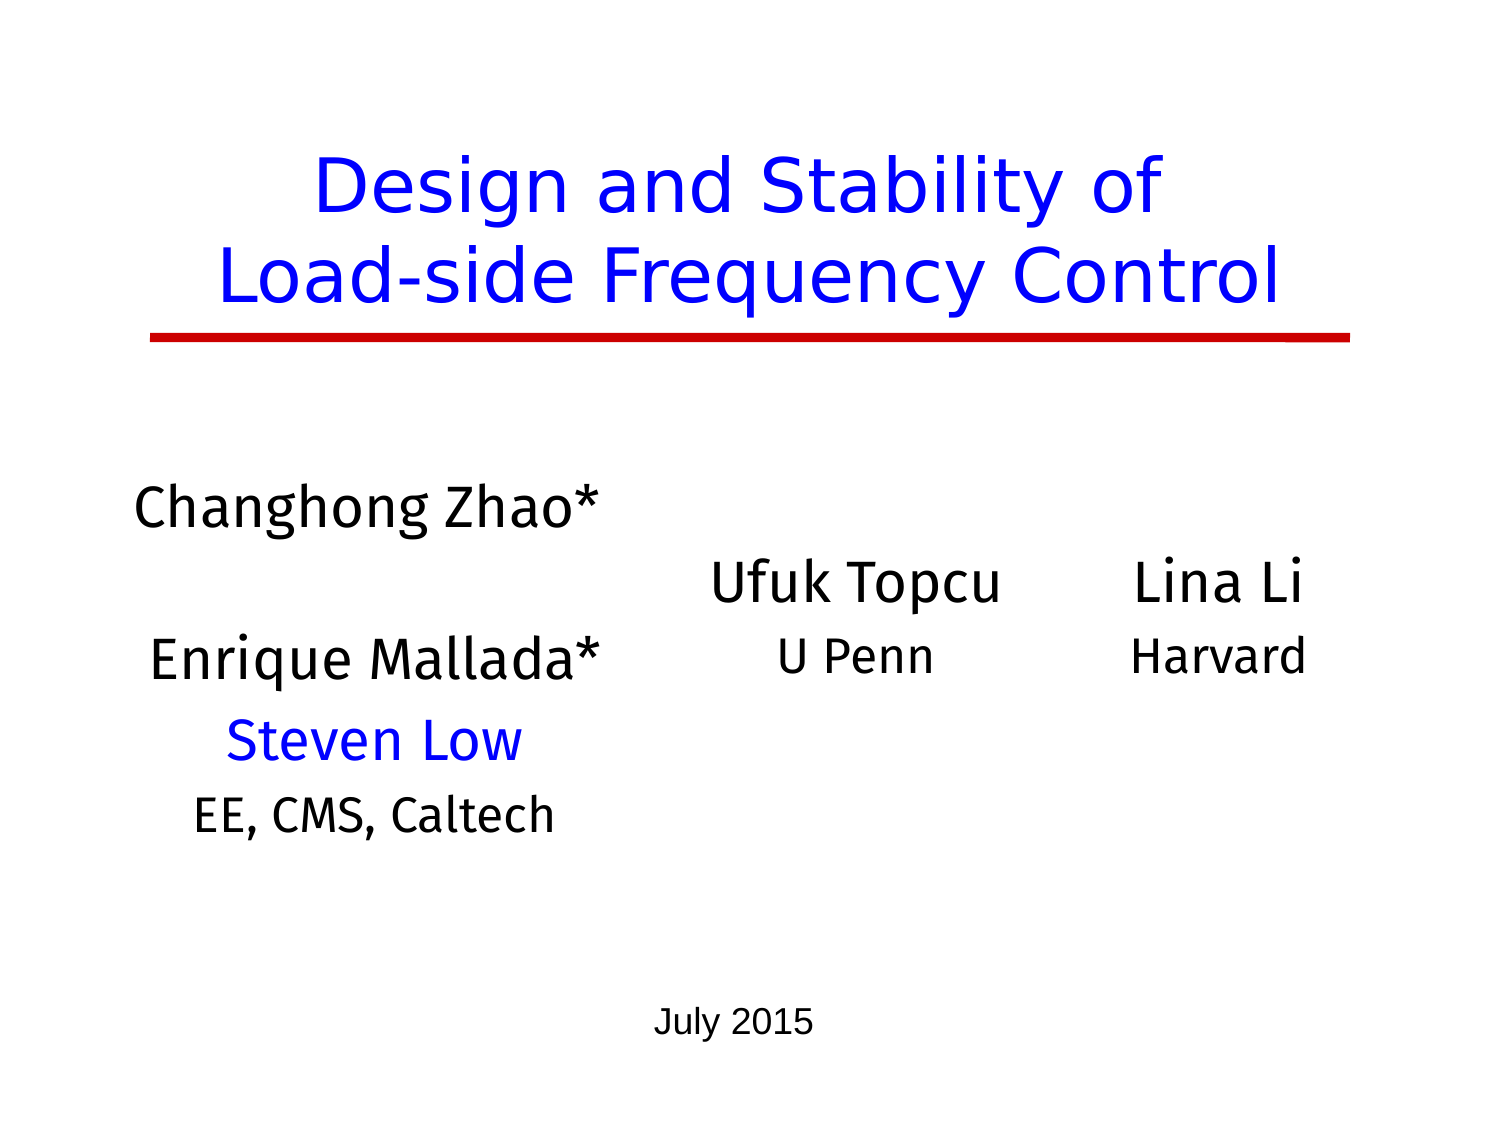

# Design and Stability of Load-side Frequency Control

Changhong Zhao*
Enrique Mallada*
Steven Low
EE, CMS, Caltech

Ufuk Topcu
U Penn

Lina Li
Harvard

July 2015